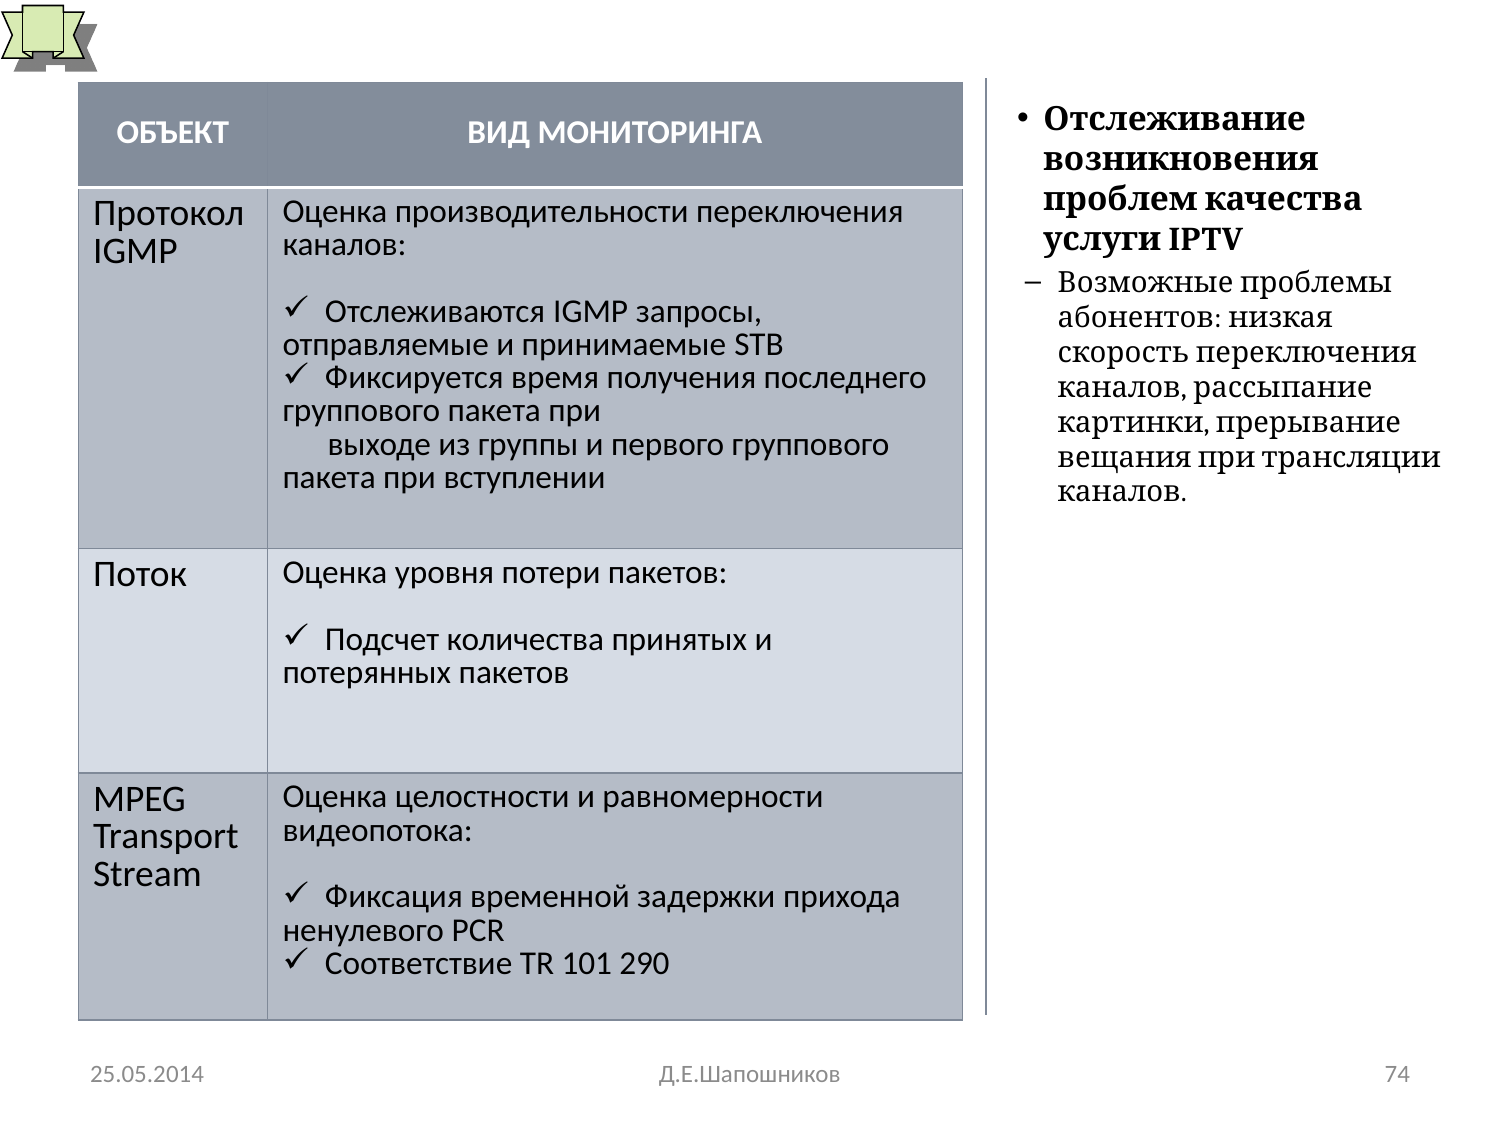

# Мониторинг качества предоставления услуги IPTV
| ОБЪЕКТ | ВИД МОНИТОРИНГА |
| --- | --- |
| Протокол IGMP | Оценка производительности переключения каналов: Отслеживаются IGMP запросы, отправляемые и принимаемые STB Фиксируется время получения последнего группового пакета при выходе из группы и первого группового пакета при вступлении |
| Поток | Оценка уровня потери пакетов: Подсчет количества принятых и потерянных пакетов |
| MPEG Transport Stream | Оценка целостности и равномерности видеопотока: Фиксация временной задержки прихода ненулевого PCR Соответствие TR 101 290 |
Отслеживание возникновения проблем качества услуги IPTV
Возможные проблемы абонентов: низкая скорость переключения каналов, рассыпание картинки, прерывание вещания при трансляции каналов.

25.05.2014
Д.Е.Шапошников
74